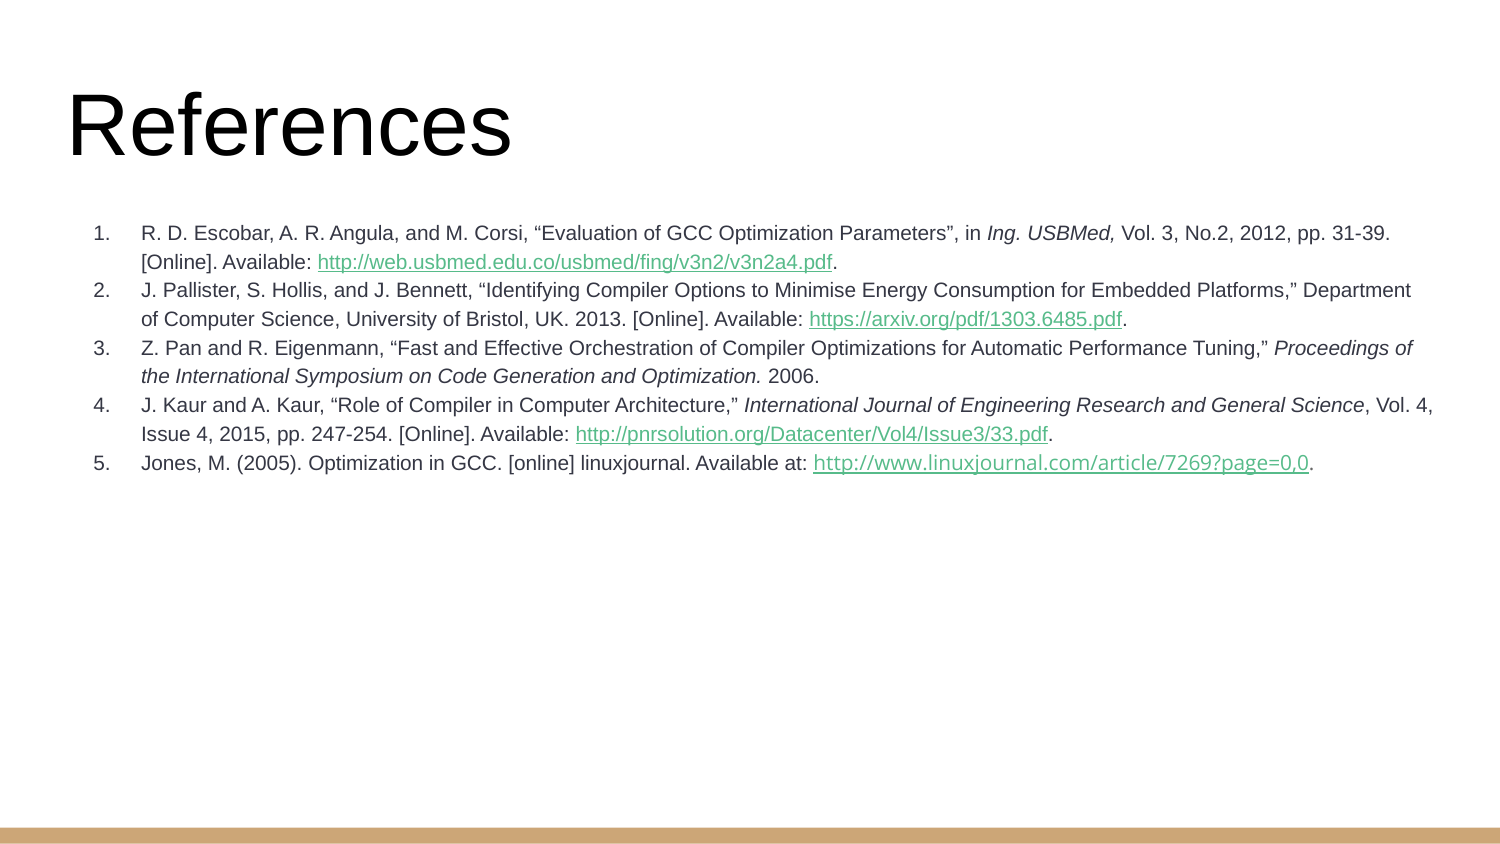

# References
R. D. Escobar, A. R. Angula, and M. Corsi, “Evaluation of GCC Optimization Parameters”, in Ing. USBMed, Vol. 3, No.2, 2012, pp. 31-39. [Online]. Available: http://web.usbmed.edu.co/usbmed/fing/v3n2/v3n2a4.pdf.
J. Pallister, S. Hollis, and J. Bennett, “Identifying Compiler Options to Minimise Energy Consumption for Embedded Platforms,” Department of Computer Science, University of Bristol, UK. 2013. [Online]. Available: https://arxiv.org/pdf/1303.6485.pdf.
Z. Pan and R. Eigenmann, “Fast and Effective Orchestration of Compiler Optimizations for Automatic Performance Tuning,” Proceedings of the International Symposium on Code Generation and Optimization. 2006.
J. Kaur and A. Kaur, “Role of Compiler in Computer Architecture,” International Journal of Engineering Research and General Science, Vol. 4, Issue 4, 2015, pp. 247-254. [Online]. Available: http://pnrsolution.org/Datacenter/Vol4/Issue3/33.pdf.
Jones, M. (2005). Optimization in GCC. [online] linuxjournal. Available at: http://www.linuxjournal.com/article/7269?page=0,0.